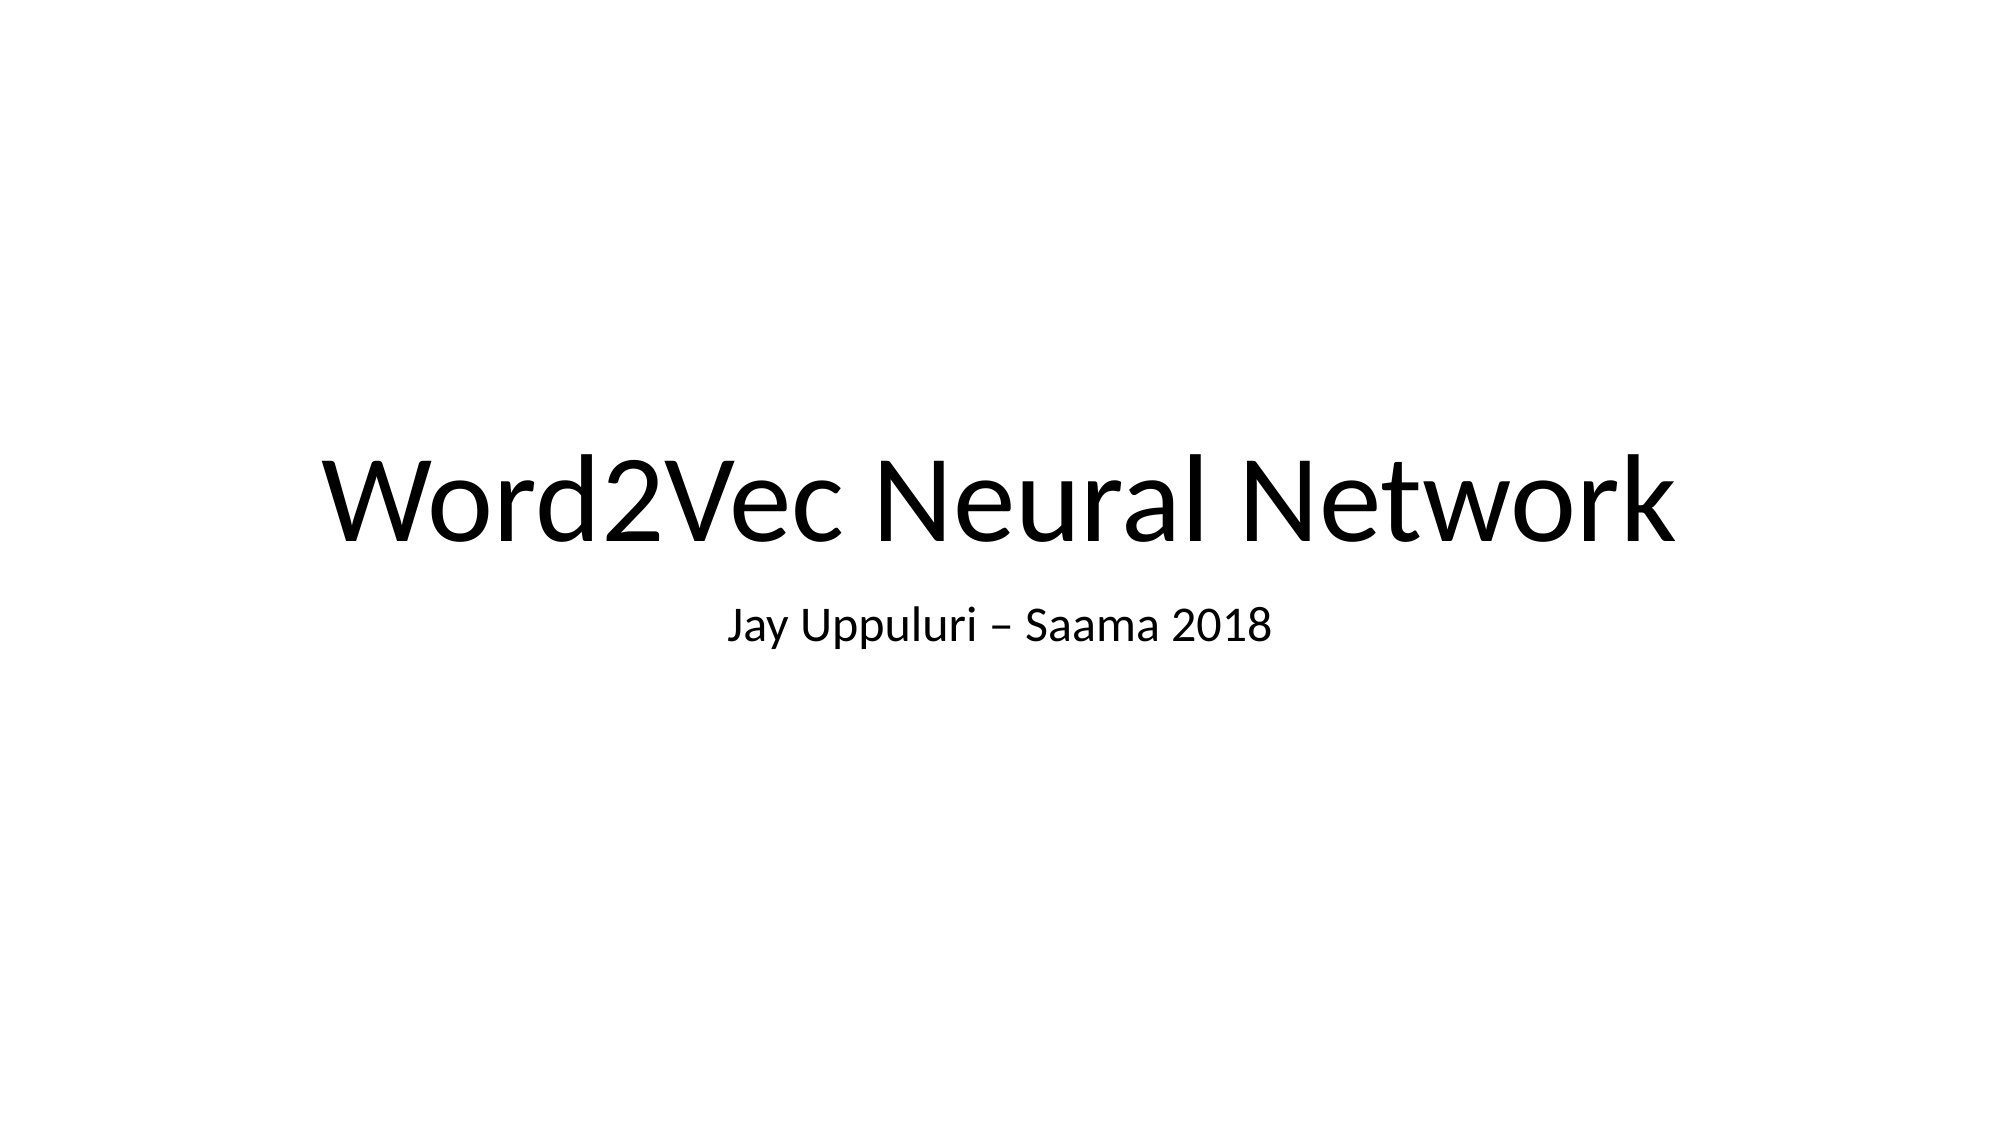

# Word2Vec Neural Network
Jay Uppuluri – Saama 2018